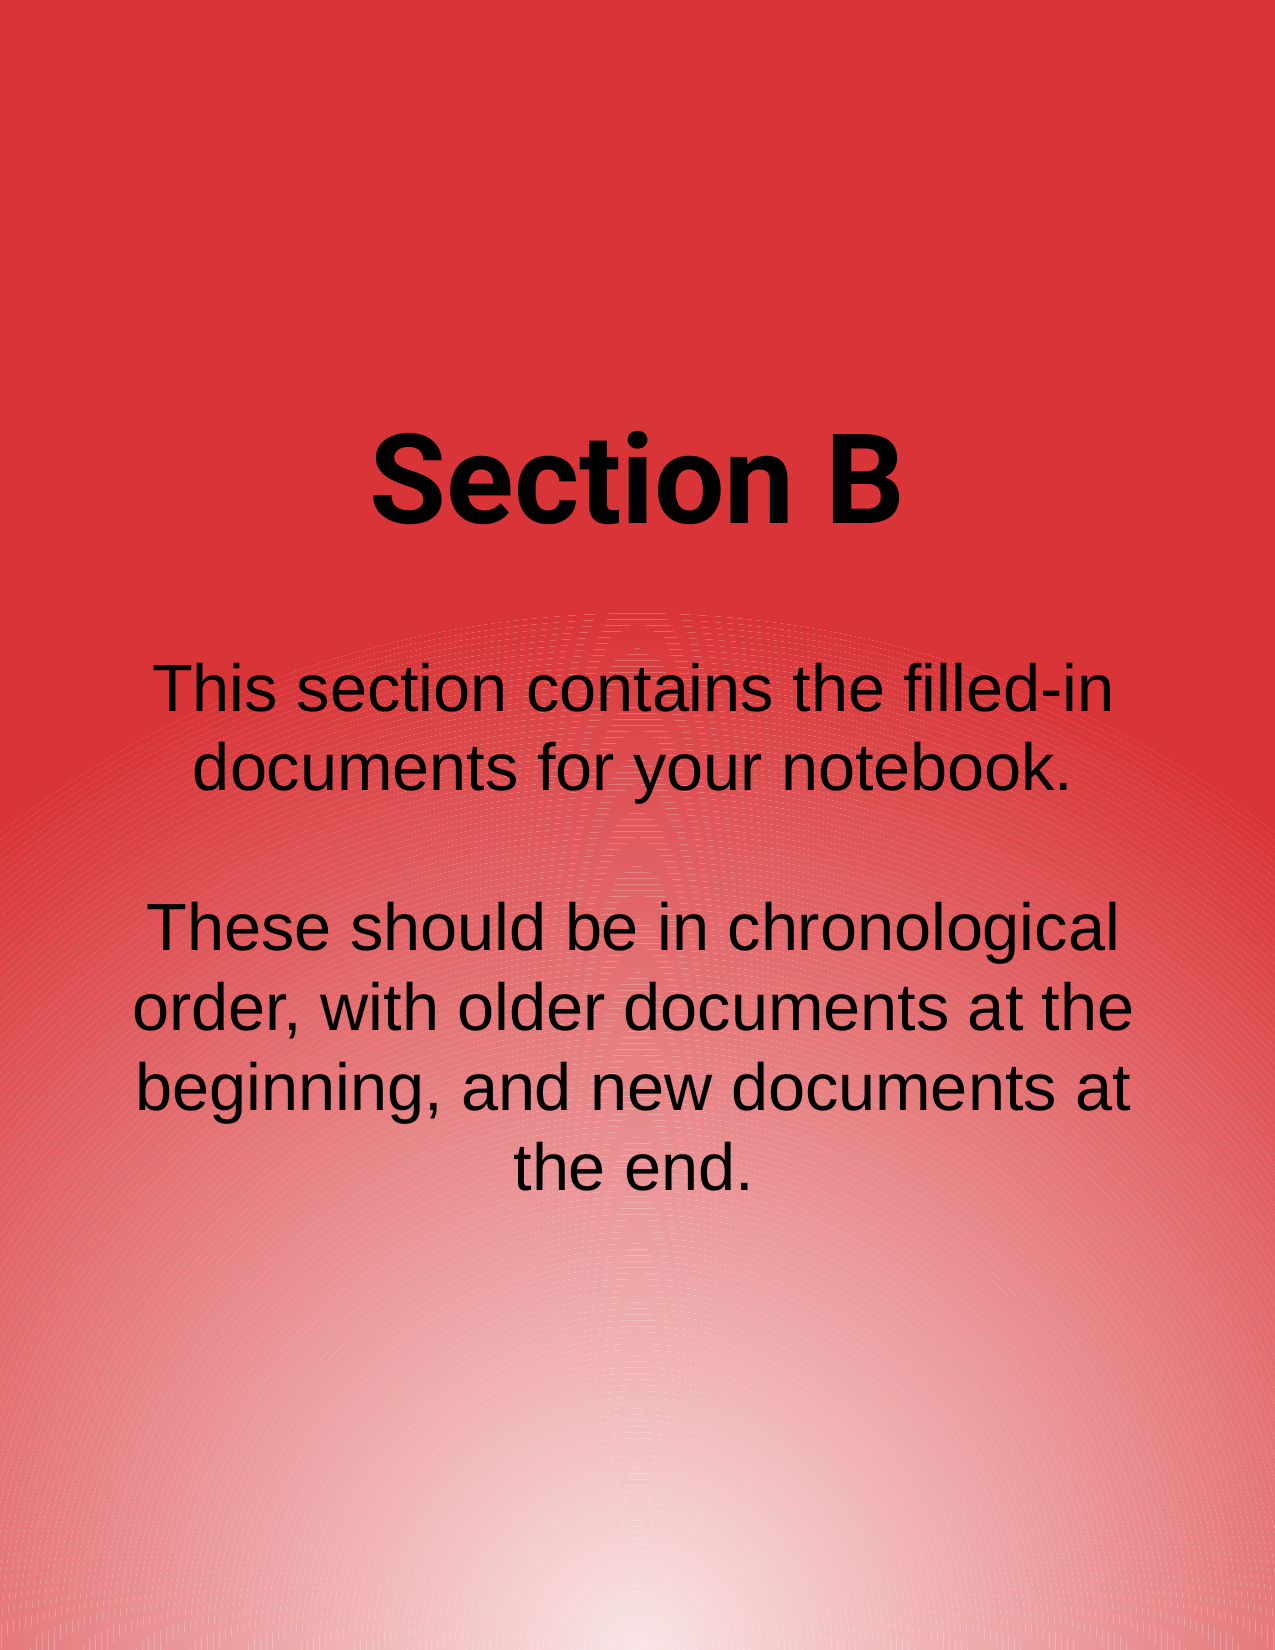

# Section B
This section contains the filled-in documents for your notebook.

These should be in chronological order, with older documents at the beginning, and new documents at the end.